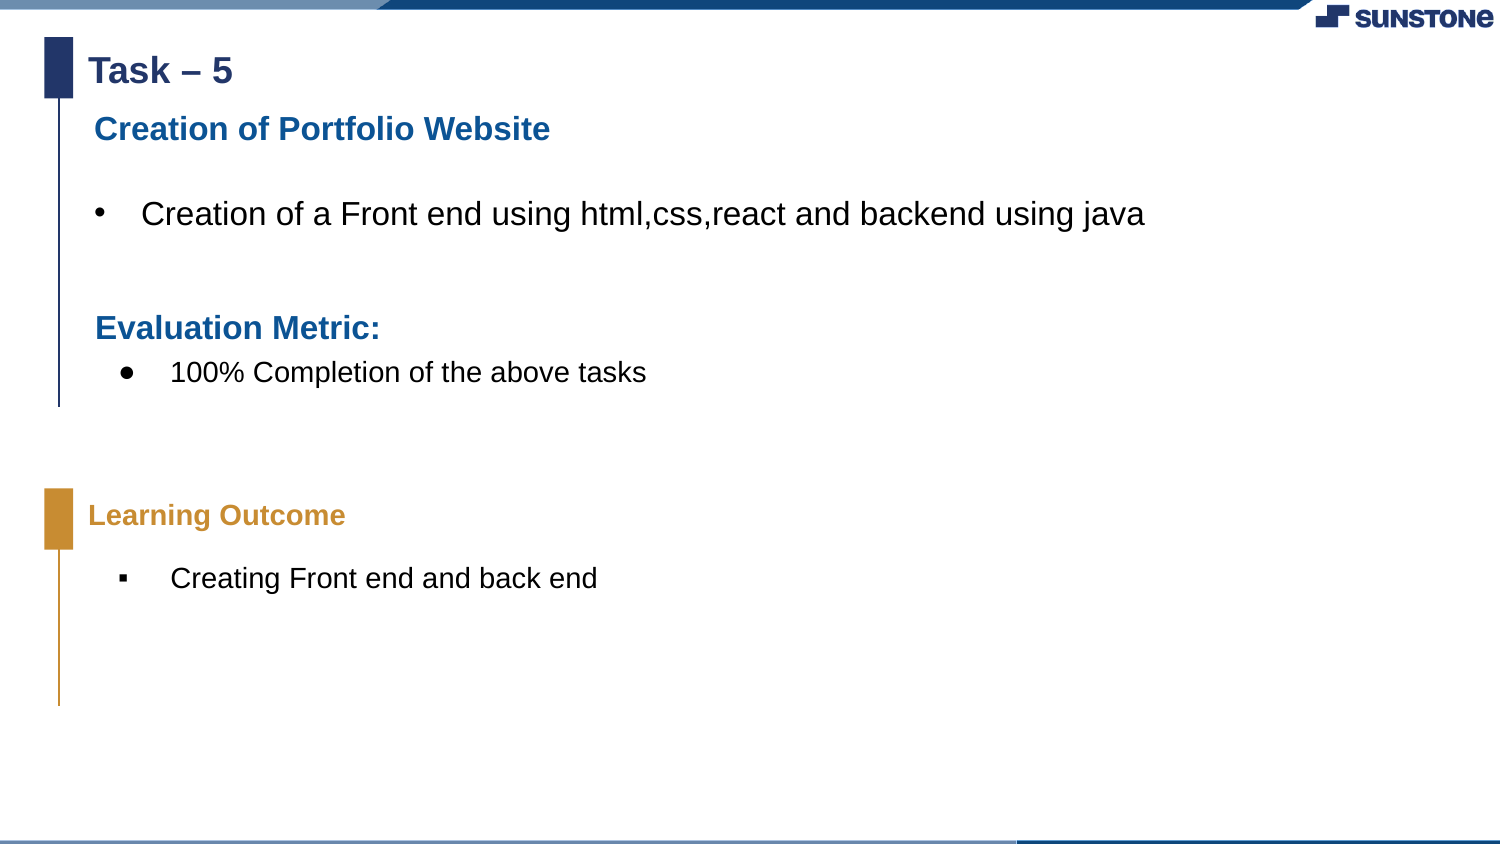

Task – 5

Creation of Portfolio Website

Creation of a Front end using html,css,react and backend using java

Evaluation Metric:
100% Completion of the above tasks
Learning Outcome
Creating Front end and back end